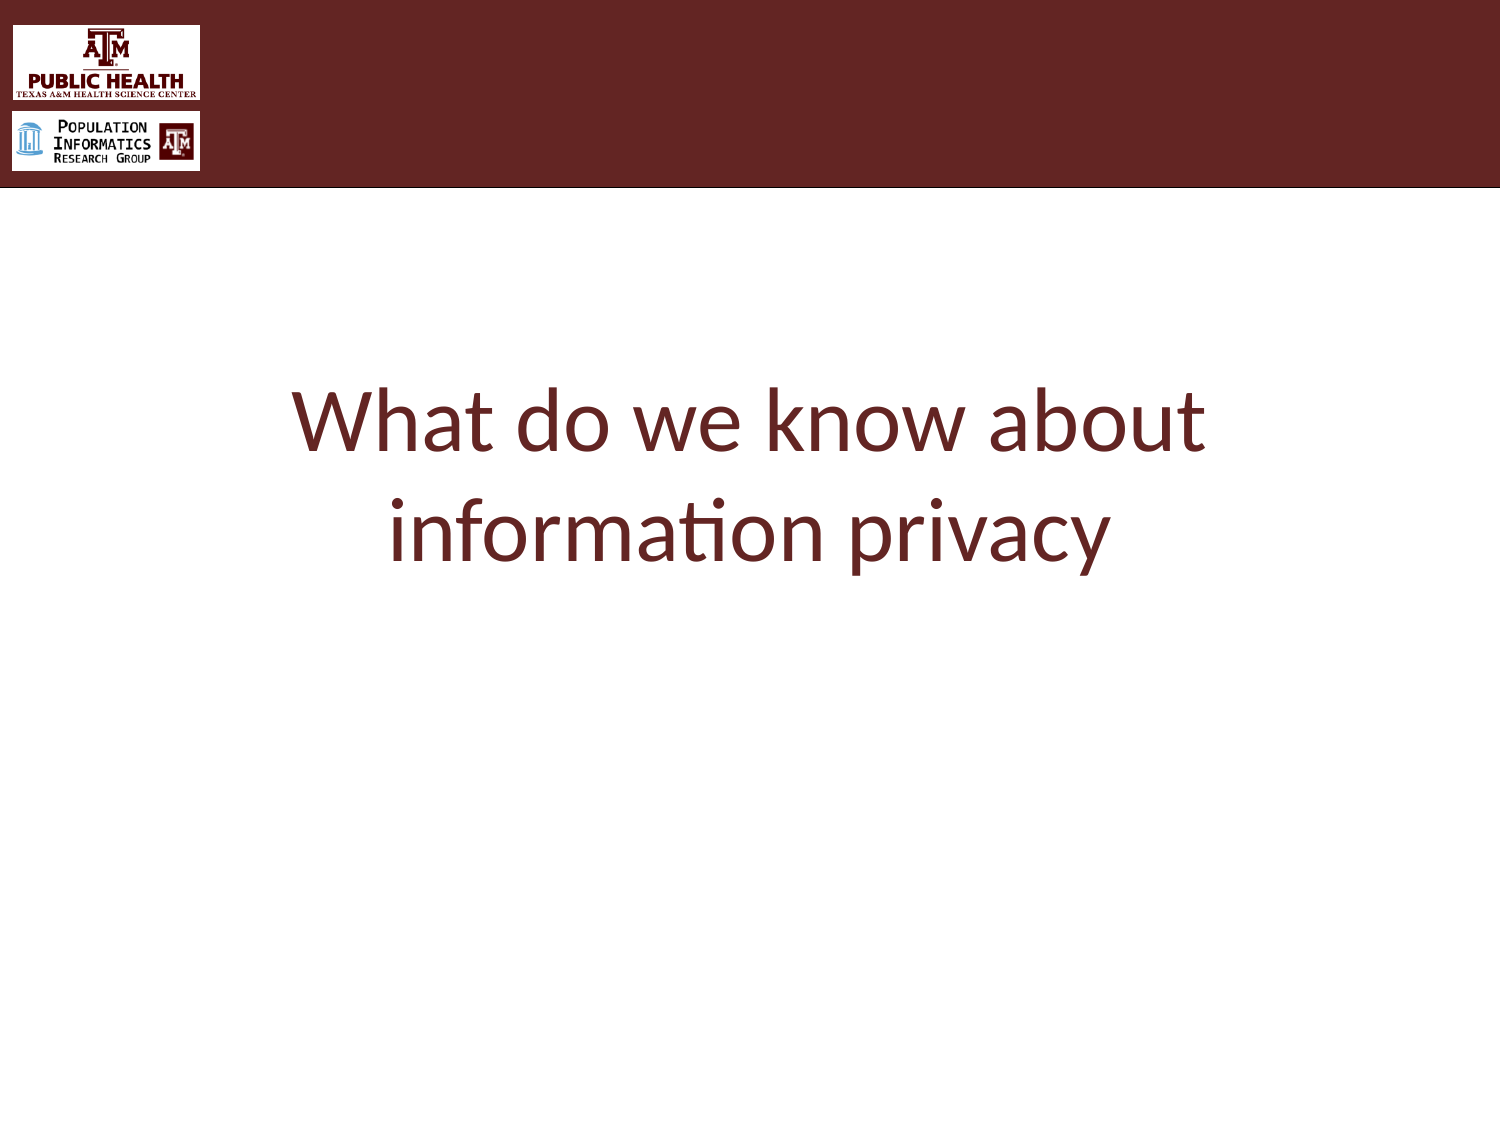

# What do we know about information privacy